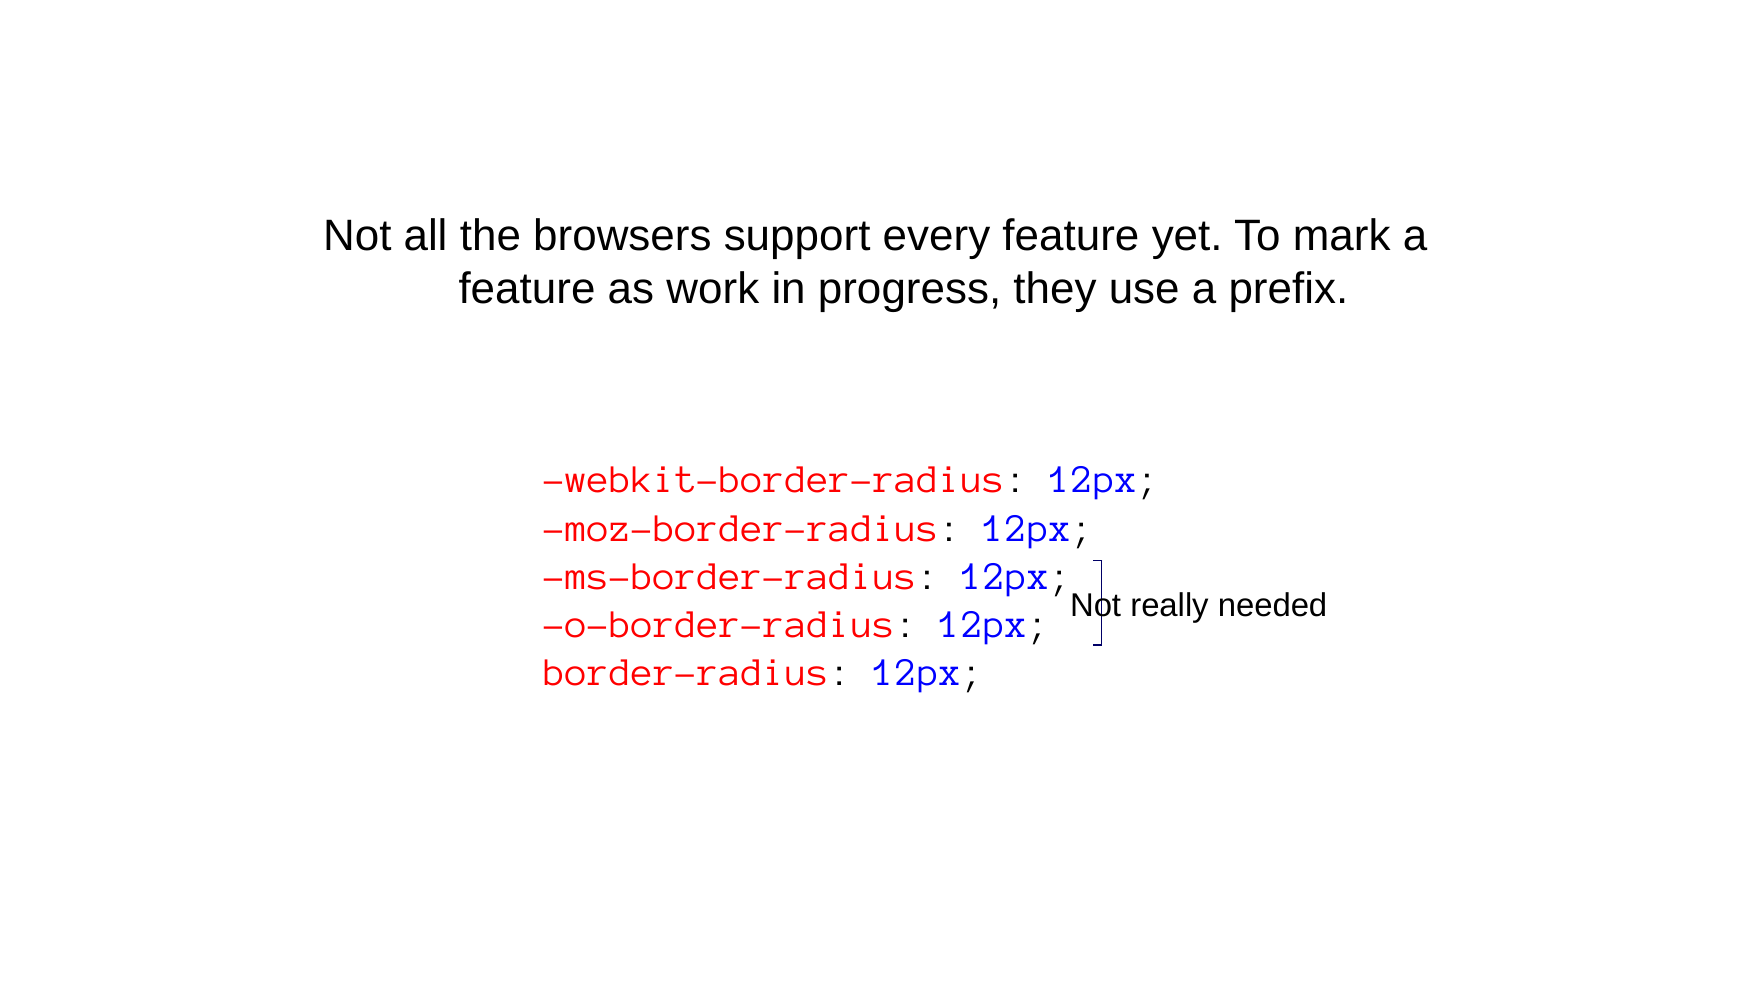

Not all the browsers support every feature yet. To mark a feature as work in progress, they use a prefix.
-webkit-border-radius: 12px;
-moz-border-radius: 12px;
-ms-border-radius: 12px;
-o-border-radius: 12px;
border-radius: 12px;
Not really needed